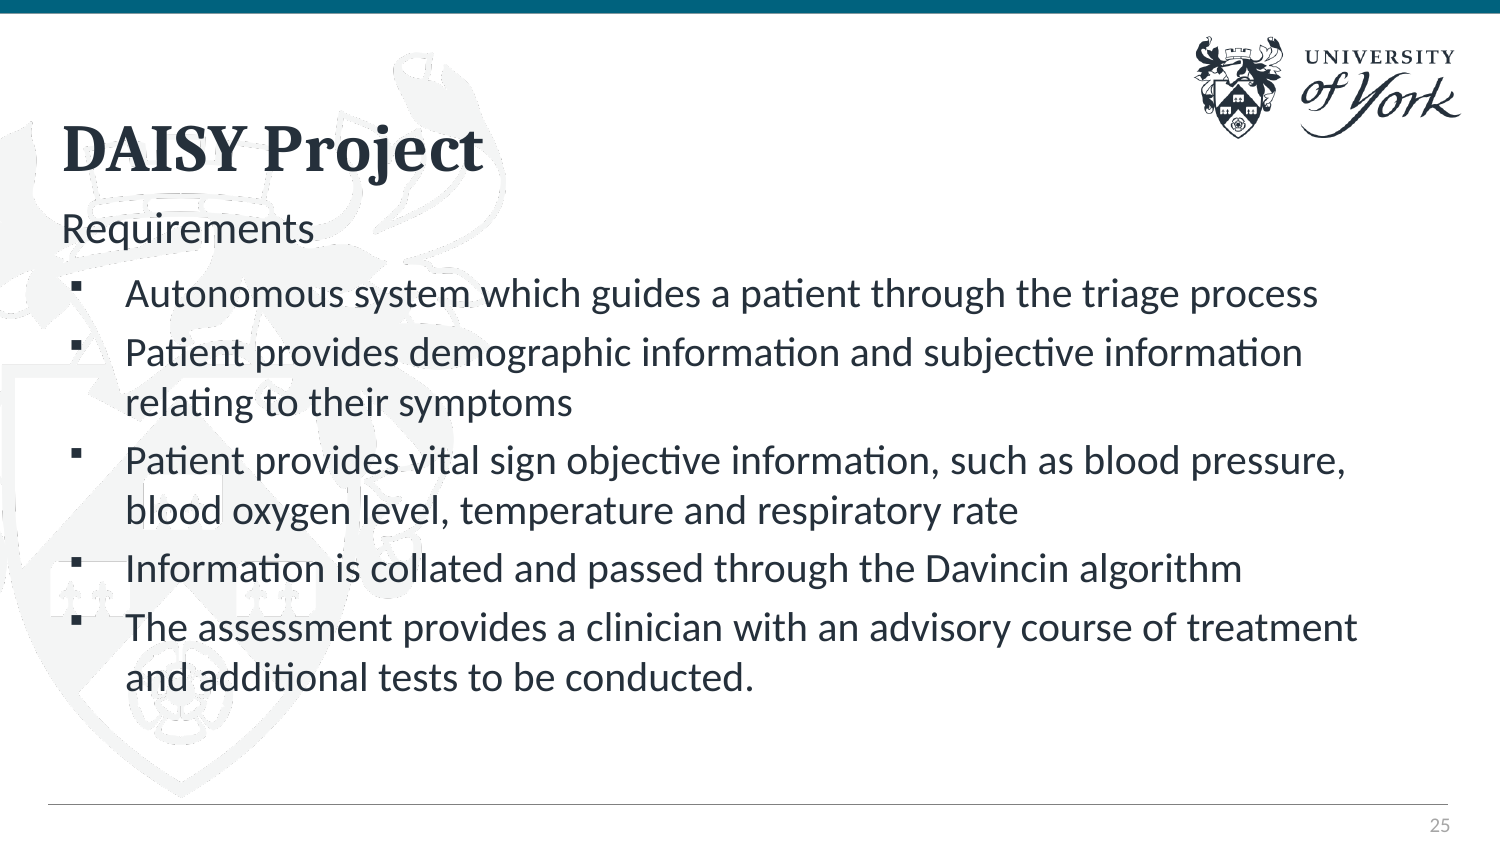

# DAISY Project
Requirements
Autonomous system which guides a patient through the triage process
Patient provides demographic information and subjective information relating to their symptoms
Patient provides vital sign objective information, such as blood pressure, blood oxygen level, temperature and respiratory rate
Information is collated and passed through the Davincin algorithm
The assessment provides a clinician with an advisory course of treatment and additional tests to be conducted.